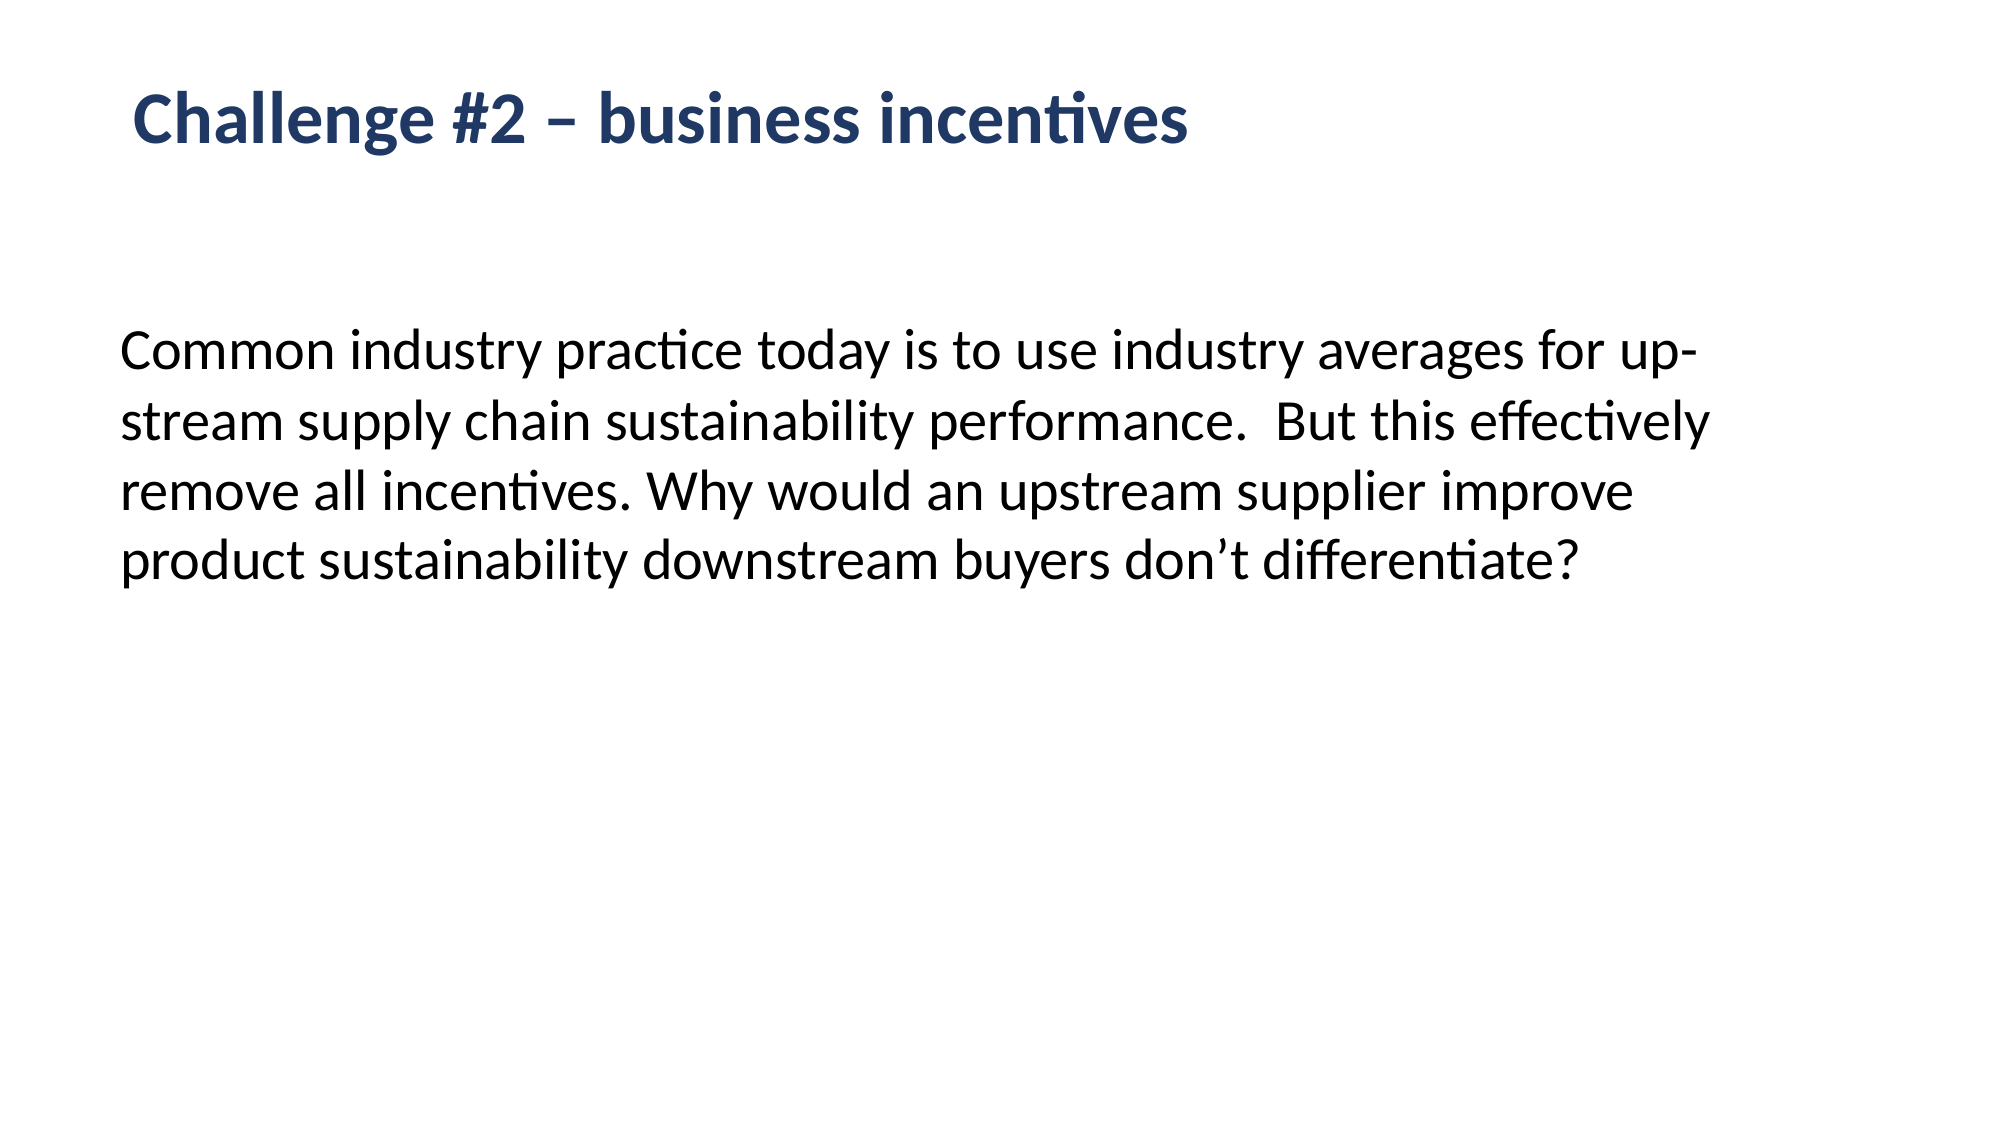

Challenge #2 – business incentives
Common industry practice today is to use industry averages for up-stream supply chain sustainability performance.  But this effectively remove all incentives. Why would an upstream supplier improve product sustainability downstream buyers don’t differentiate?